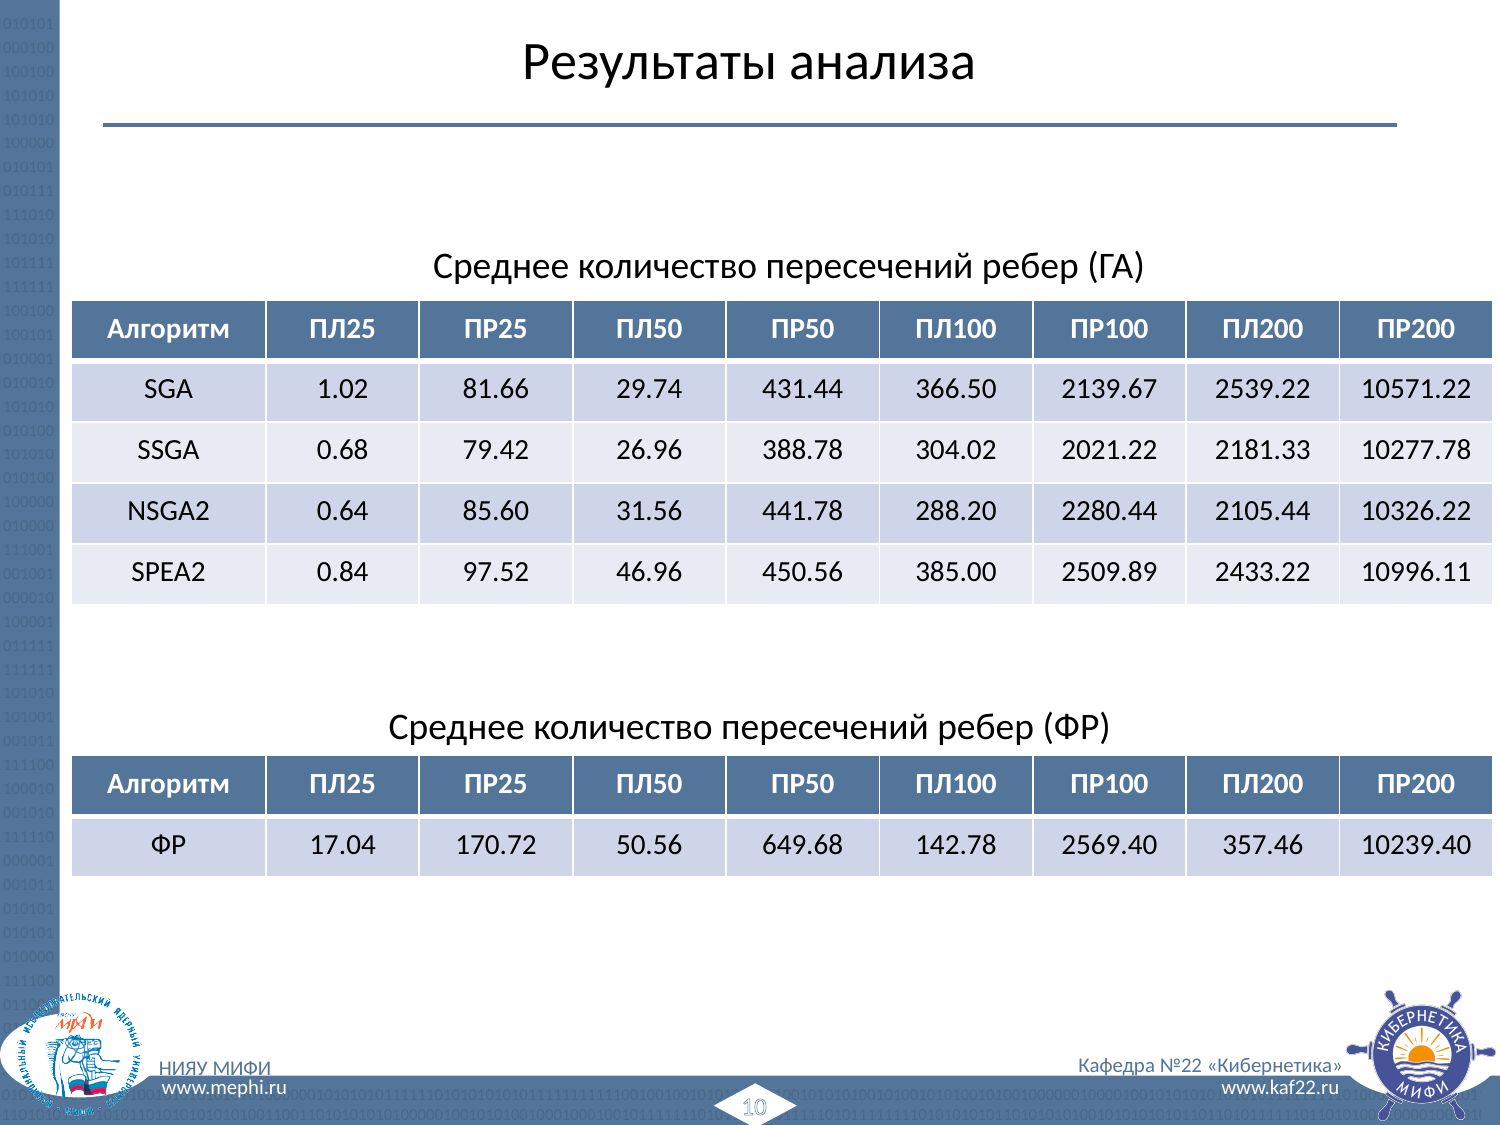

# Результаты анализа
Среднее количество пересечений ребер (ГА)
| Алгоритм | ПЛ25 | ПР25 | ПЛ50 | ПР50 | ПЛ100 | ПР100 | ПЛ200 | ПР200 |
| --- | --- | --- | --- | --- | --- | --- | --- | --- |
| SGA | 1.02 | 81.66 | 29.74 | 431.44 | 366.50 | 2139.67 | 2539.22 | 10571.22 |
| SSGA | 0.68 | 79.42 | 26.96 | 388.78 | 304.02 | 2021.22 | 2181.33 | 10277.78 |
| NSGA2 | 0.64 | 85.60 | 31.56 | 441.78 | 288.20 | 2280.44 | 2105.44 | 10326.22 |
| SPEA2 | 0.84 | 97.52 | 46.96 | 450.56 | 385.00 | 2509.89 | 2433.22 | 10996.11 |
Среднее количество пересечений ребер (ФР)
| Алгоритм | ПЛ25 | ПР25 | ПЛ50 | ПР50 | ПЛ100 | ПР100 | ПЛ200 | ПР200 |
| --- | --- | --- | --- | --- | --- | --- | --- | --- |
| ФР | 17.04 | 170.72 | 50.56 | 649.68 | 142.78 | 2569.40 | 357.46 | 10239.40 |
10